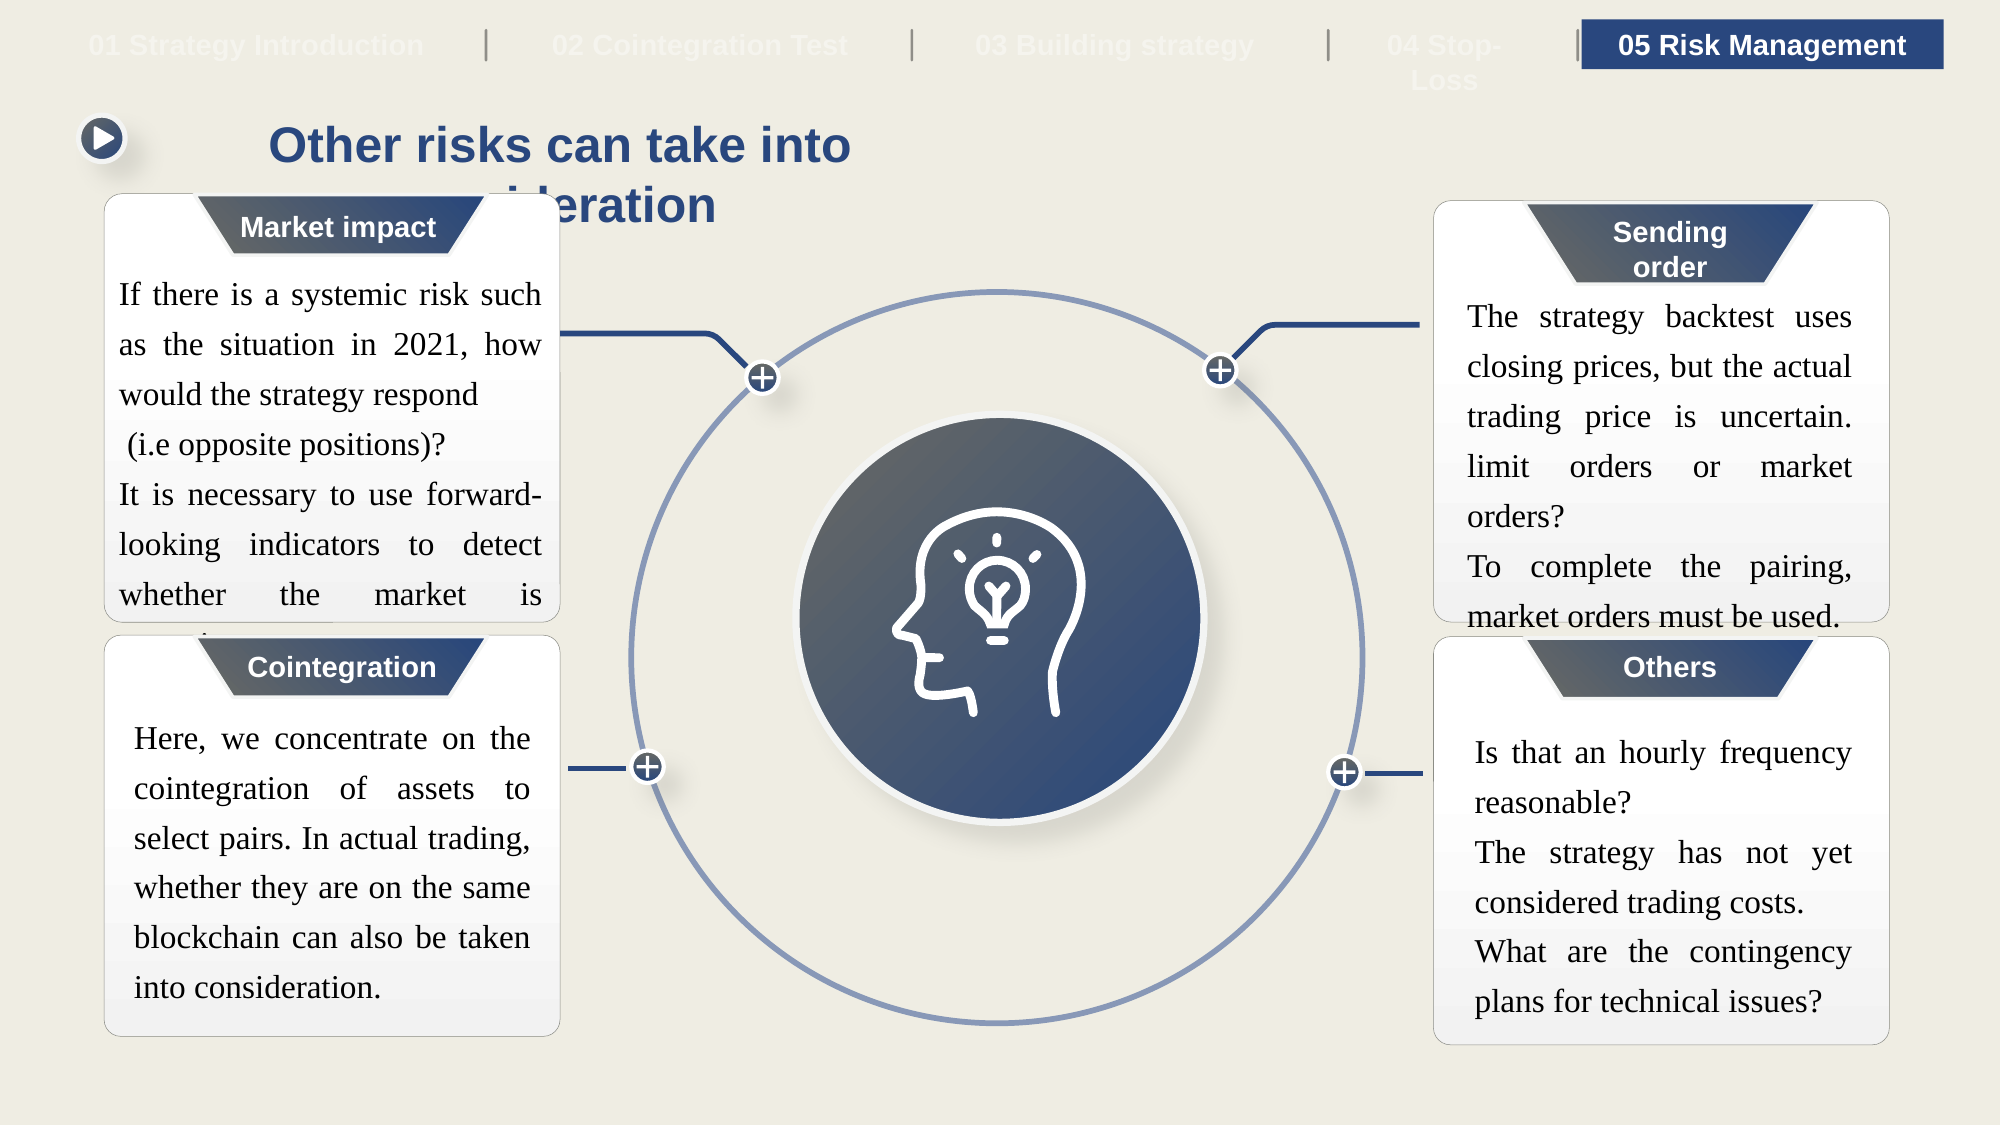

01 Strategy Introduction
02 Cointegration Test
03 Building strategy
04 Stop-Loss
05 Risk Management
Other risks can take into consideration

If there is a systemic risk such as the situation in 2021, how would the strategy respond
 (i.e opposite positions)?
It is necessary to use forward-looking indicators to detect whether the market is reversing.

Market impact

The strategy backtest uses closing prices, but the actual trading price is uncertain. limit orders or market orders?
To complete the pairing, market orders must be used.

Sending order

Here, we concentrate on the cointegration of assets to select pairs. In actual trading, whether they are on the same blockchain can also be taken into consideration.

Cointegration

Is that an hourly frequency reasonable?
The strategy has not yet considered trading costs.
What are the contingency plans for technical issues?

Others